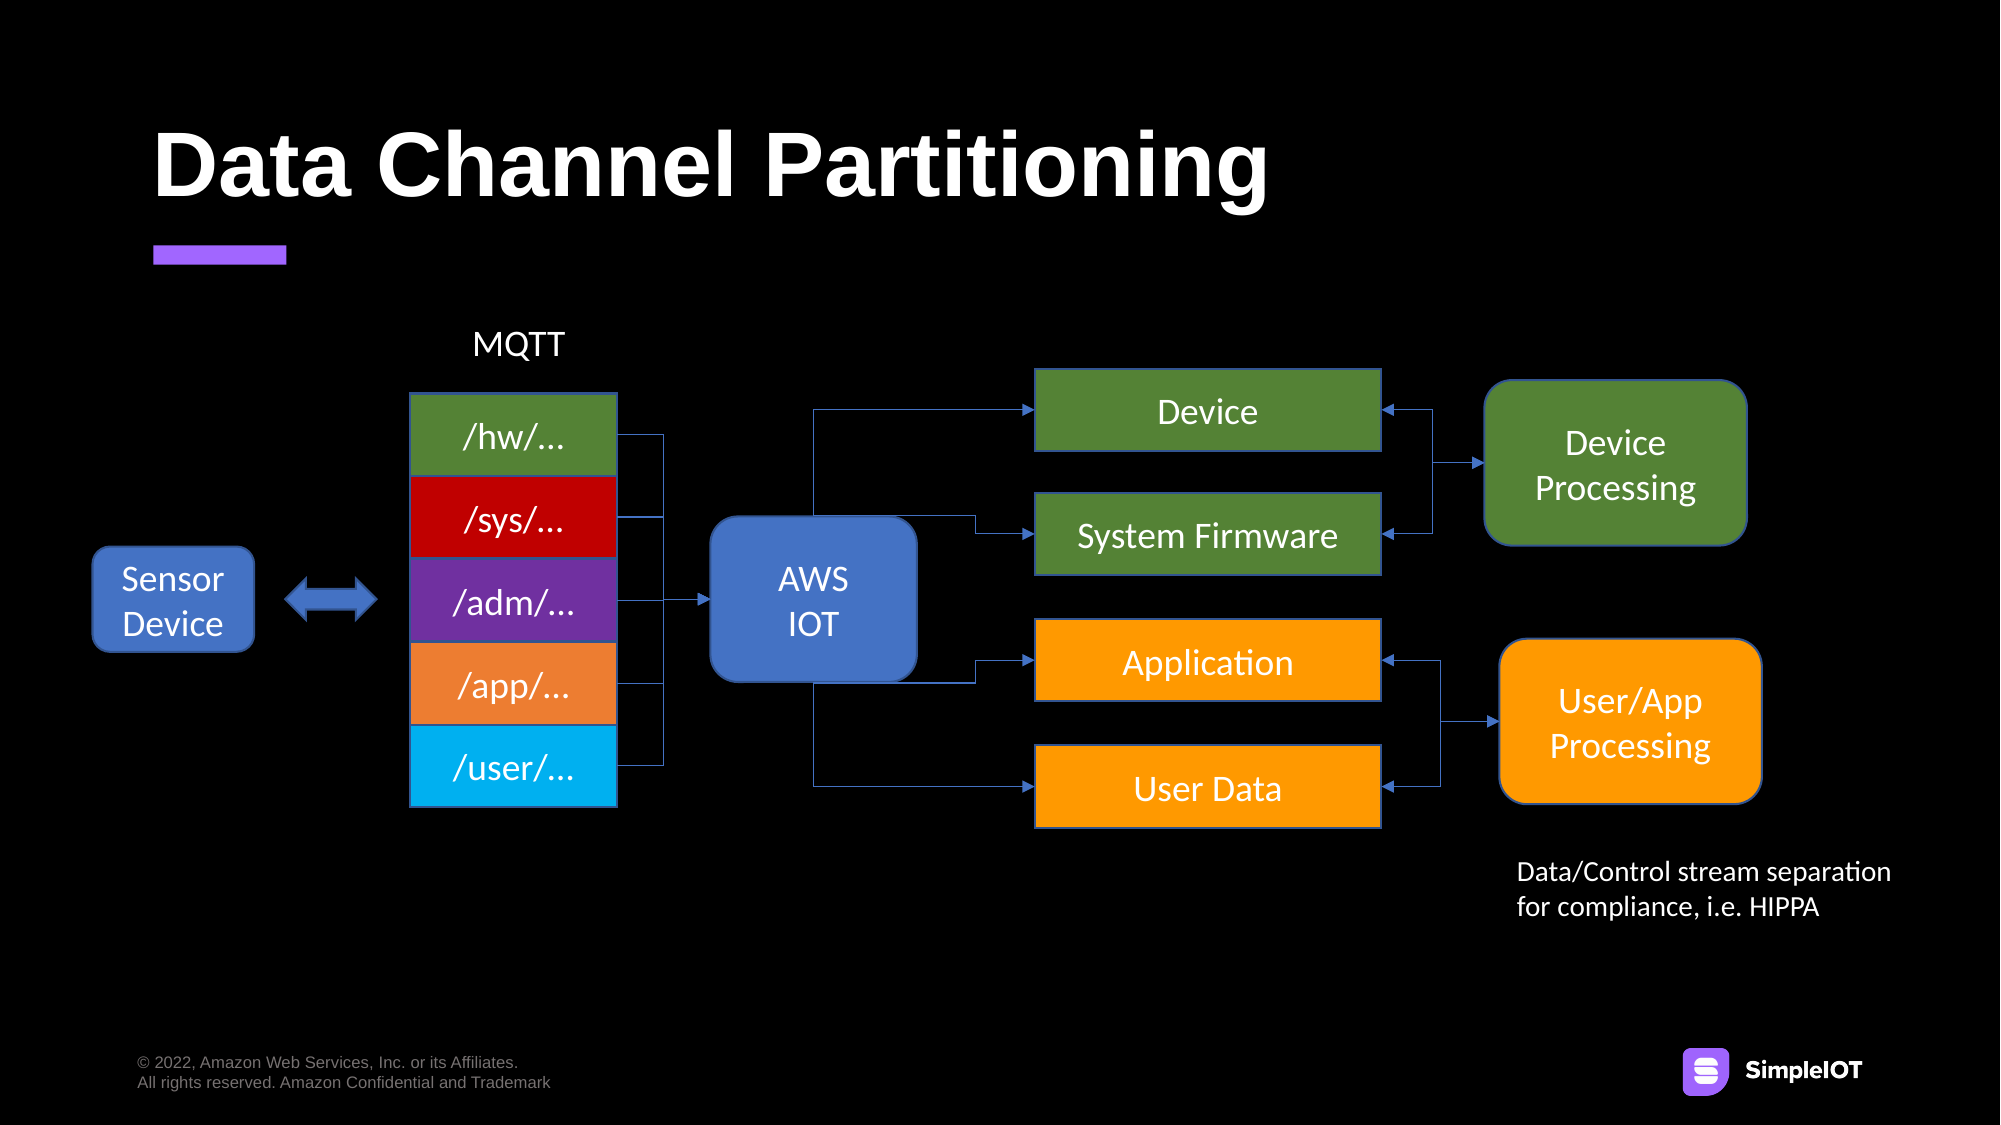

# Data Channel Partitioning
MQTT
Device
Device
Processing
/hw/…
/sys/…
System Firmware
AWS
IOT
Sensor
Device
/adm/…

Application
User/App
Processing
/app/…
/user/…
User Data
Data/Control stream separation
for compliance, i.e. HIPPA